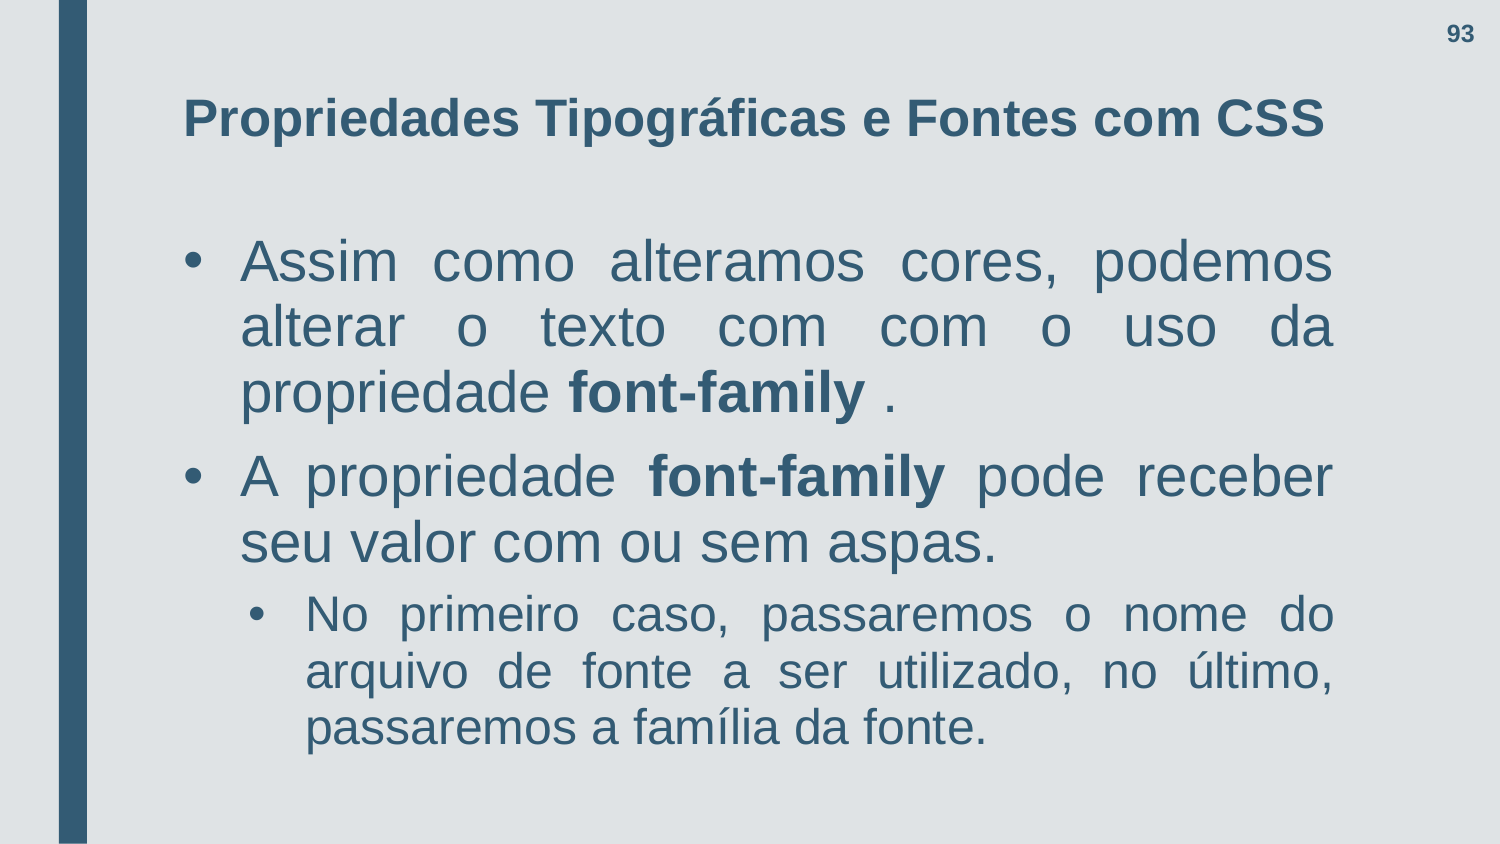

93
# Propriedades Tipográficas e Fontes com CSS
Assim como alteramos cores, podemos alterar o texto com com o uso da propriedade font-family .
A propriedade font-family pode receber seu valor com ou sem aspas.
No primeiro caso, passaremos o nome do arquivo de fonte a ser utilizado, no último, passaremos a família da fonte.